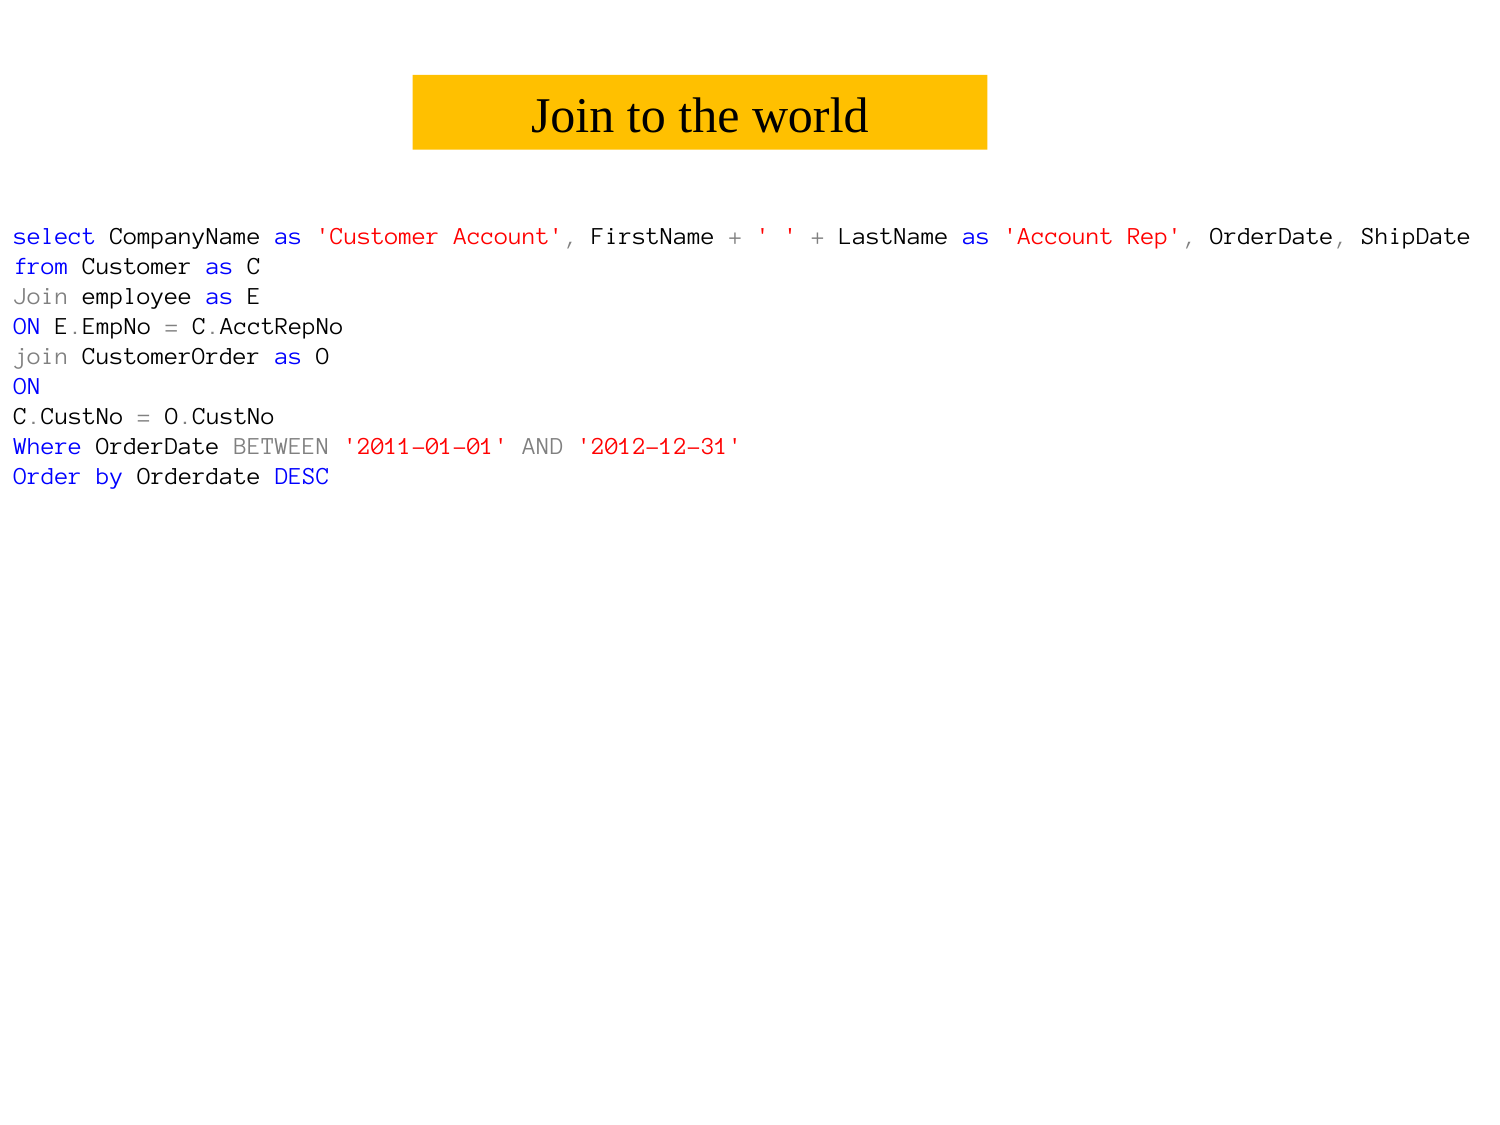

Join to the world
select CompanyName as 'Customer Account', FirstName + ' ' + LastName as 'Account Rep', OrderDate, ShipDate
from Customer as C
Join employee as E
ON E.EmpNo = C.AcctRepNo
join CustomerOrder as O
ON
C.CustNo = O.CustNo
Where OrderDate BETWEEN '2011-01-01' AND '2012-12-31'
Order by Orderdate DESC